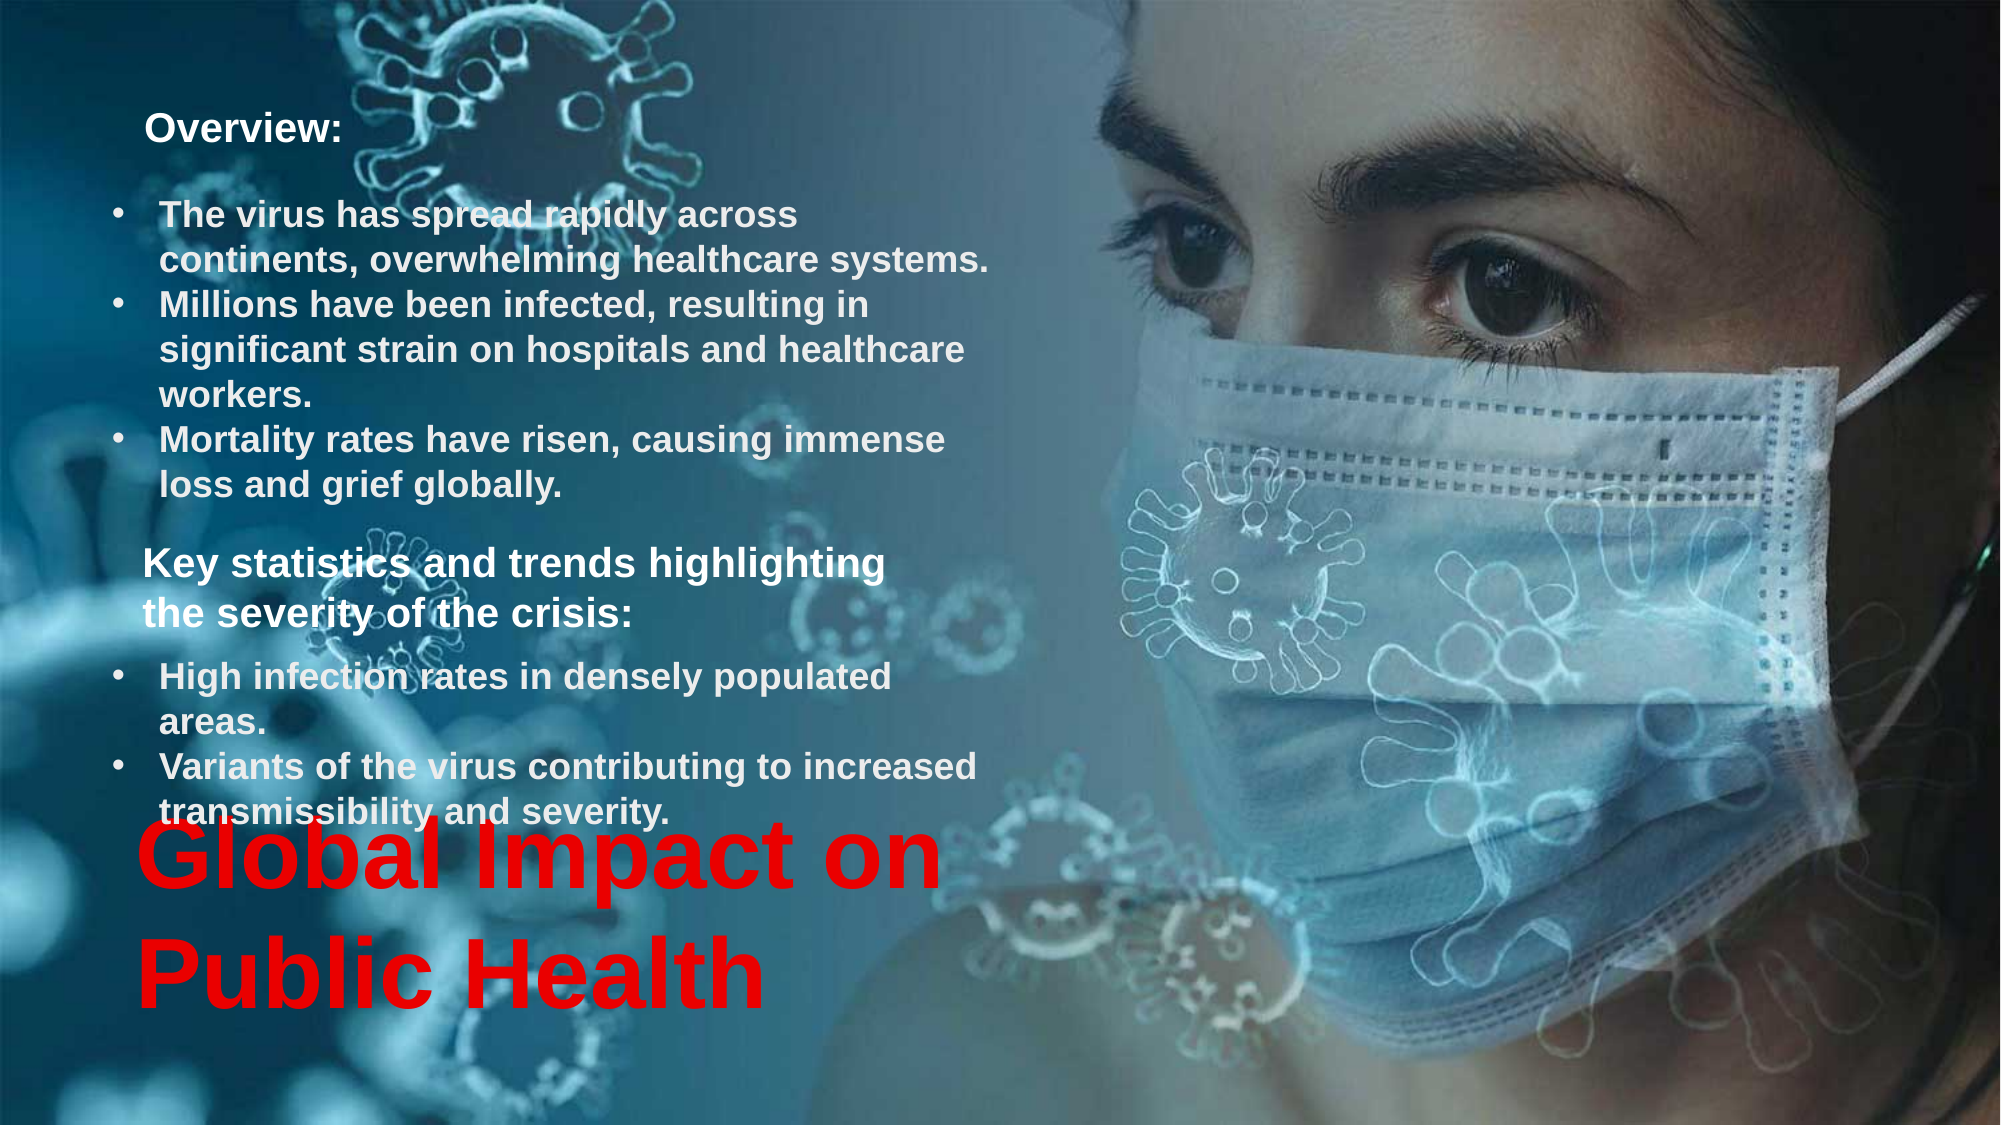

The virus has spread rapidly across continents, overwhelming healthcare systems.
Millions have been infected, resulting in significant strain on hospitals and healthcare workers.
Mortality rates have risen, causing immense loss and grief globally.

Overview:

Key statistics and trends highlighting the severity of the crisis:

High infection rates in densely populated areas.
Variants of the virus contributing to increased transmissibility and severity.
Global Impact on Public Health